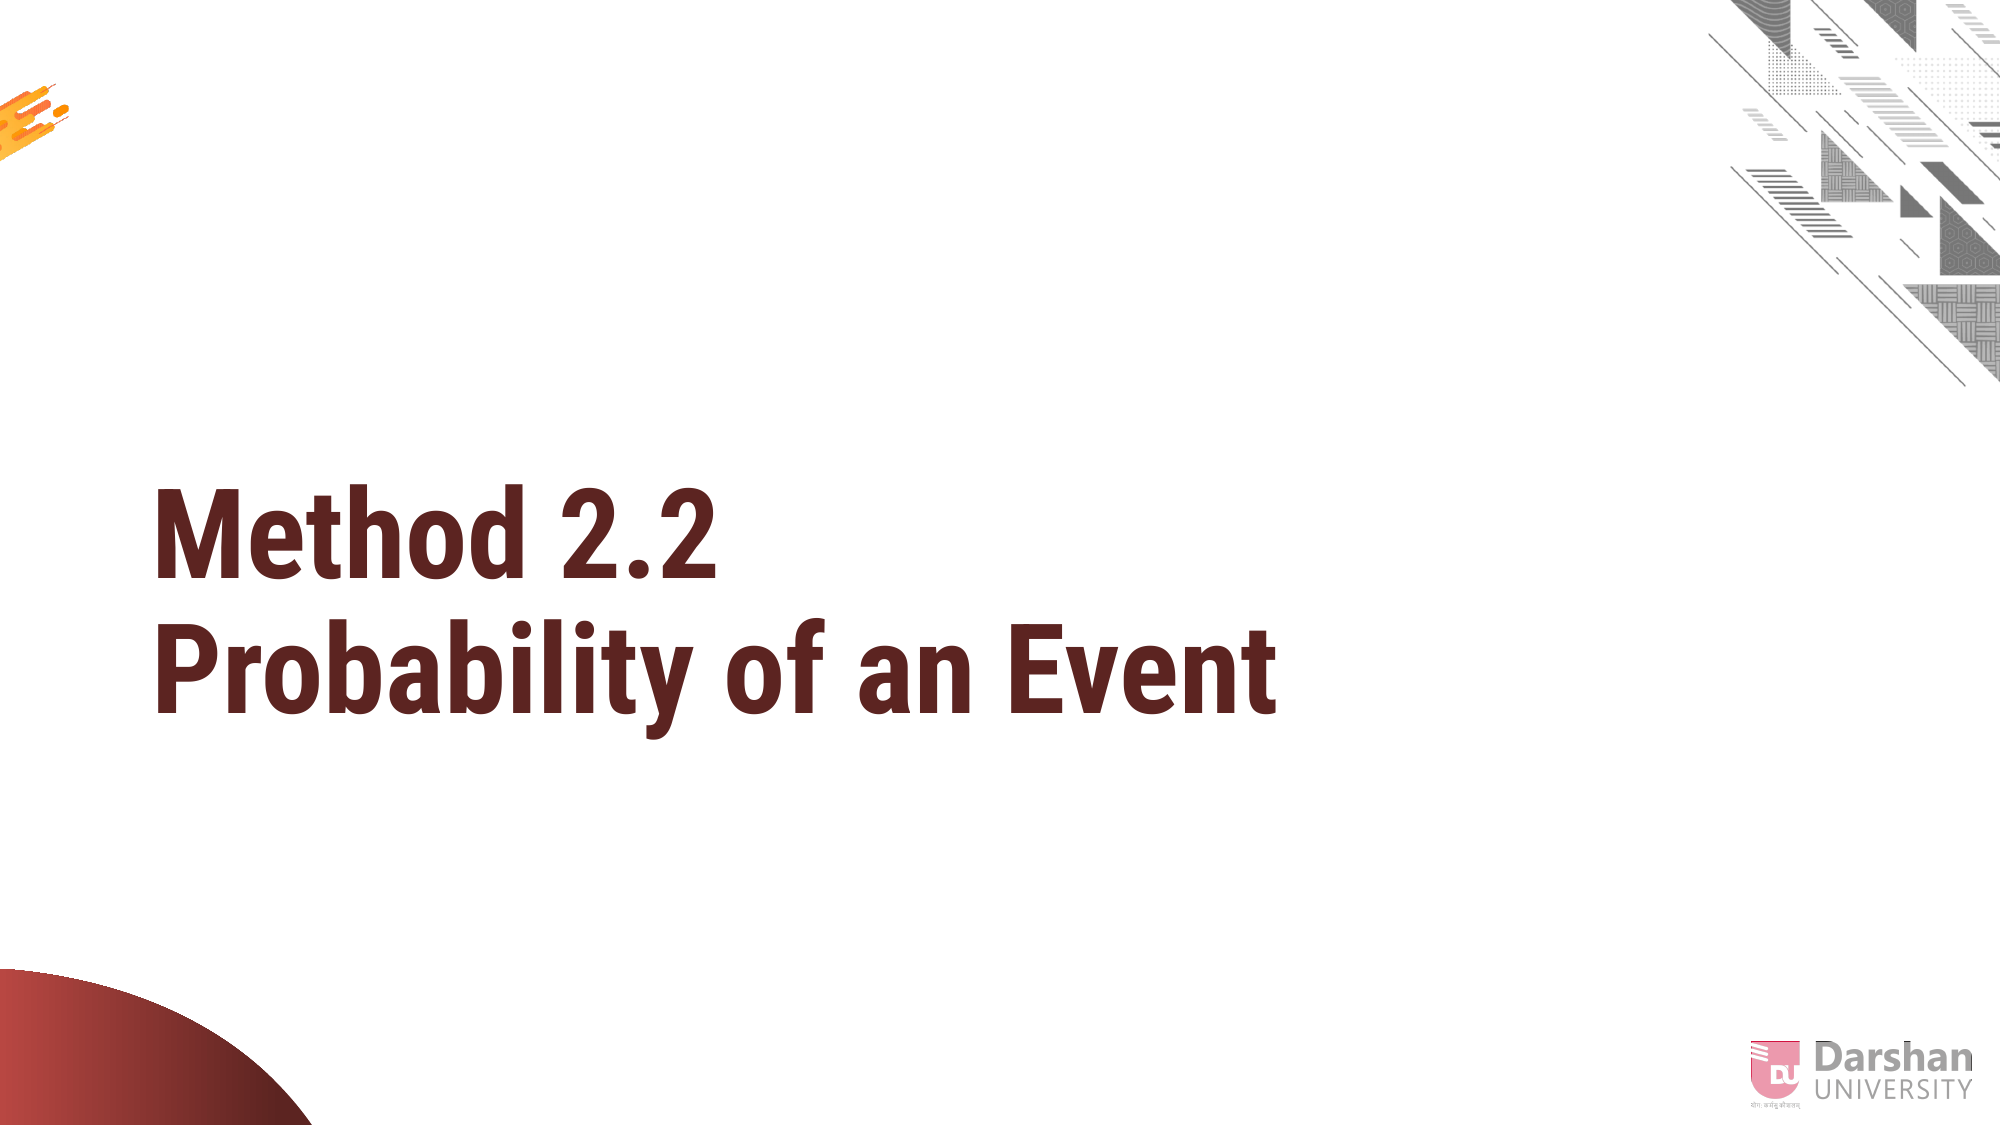

# Method 2.2 Probability of an Event